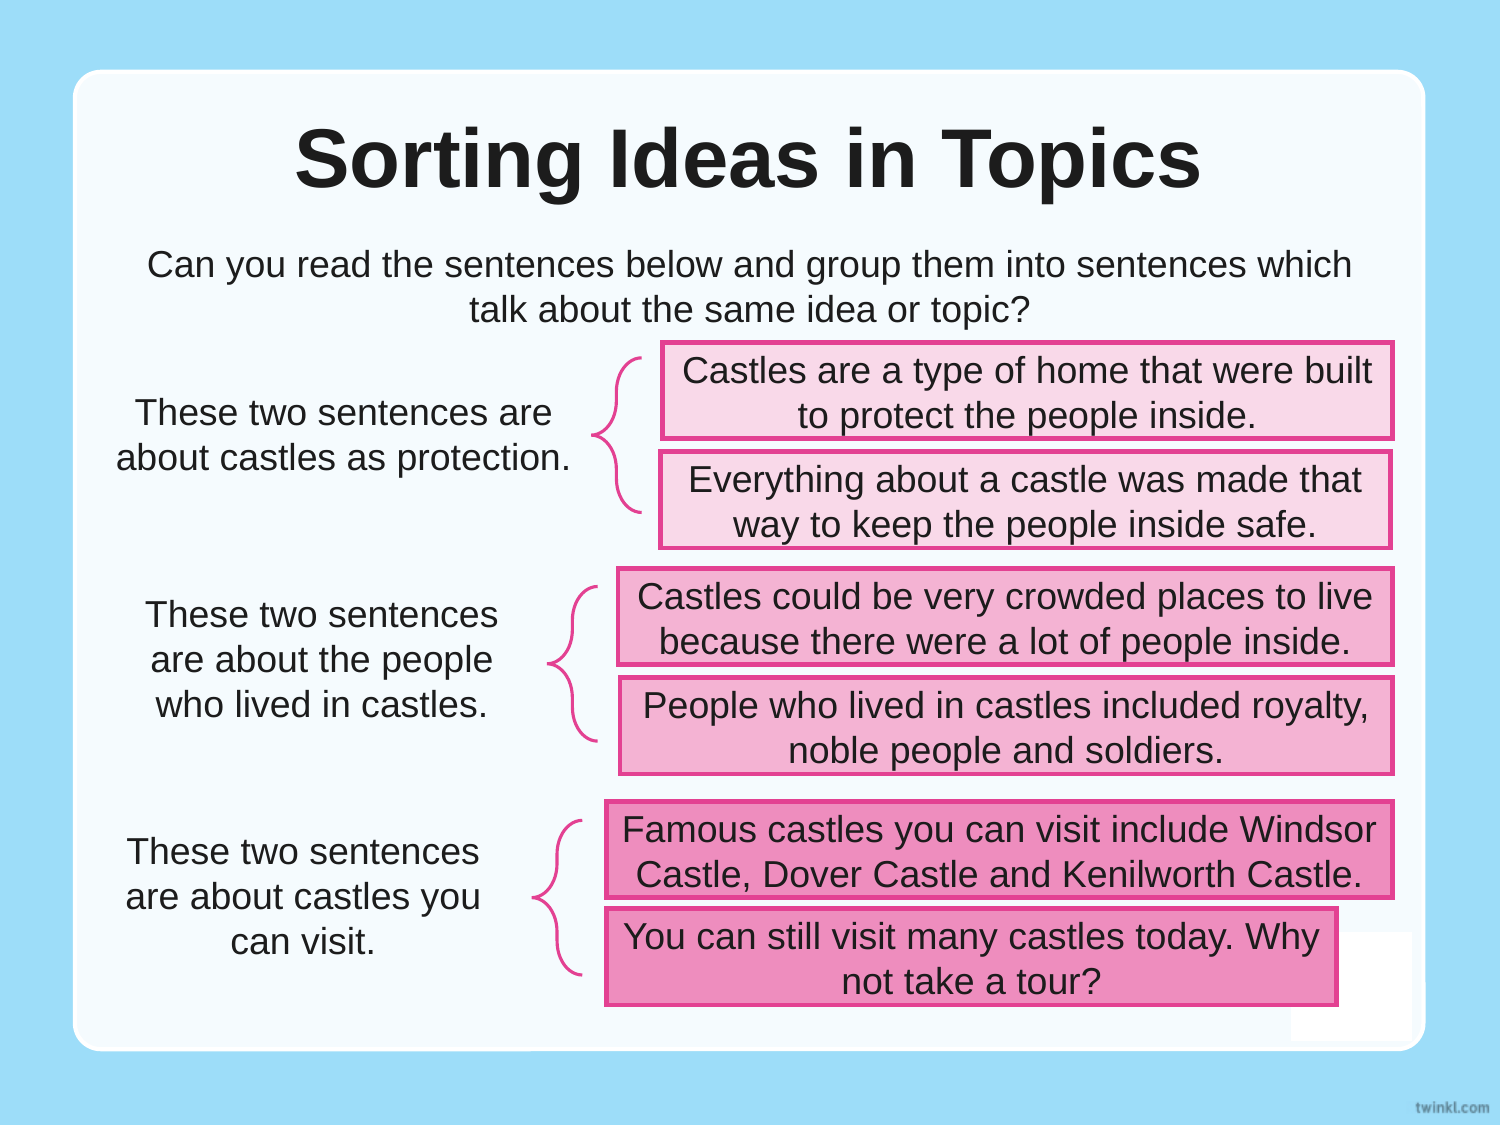

# Sorting Ideas in Topics
Can you read the sentences below and group them into sentences which talk about the same idea or topic?
Castles are a type of home that were built to protect the people inside.

These two sentences are about castles as protection.
Everything about a castle was made that way to keep the people inside safe.
Castles could be very crowded places to live because there were a lot of people inside.

These two sentences are about the people who lived in castles.
People who lived in castles included royalty, noble people and soldiers.
Famous castles you can visit include Windsor Castle, Dover Castle and Kenilworth Castle.

These two sentences are about castles you can visit.
You can still visit many castles today. Why not take a tour?